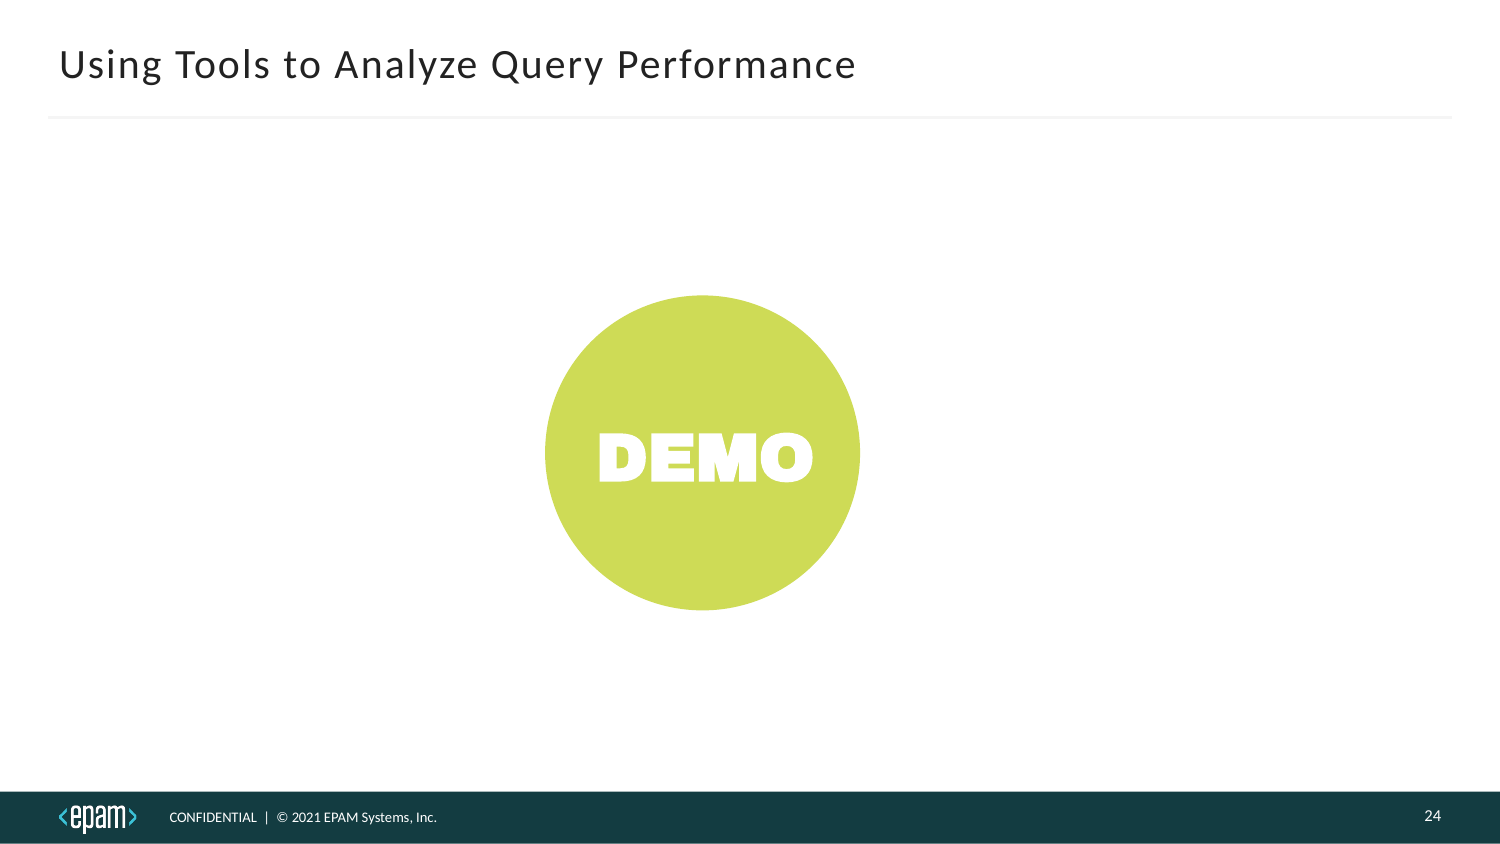

# Using Tools to Analyze Query Performance

DEMO

24